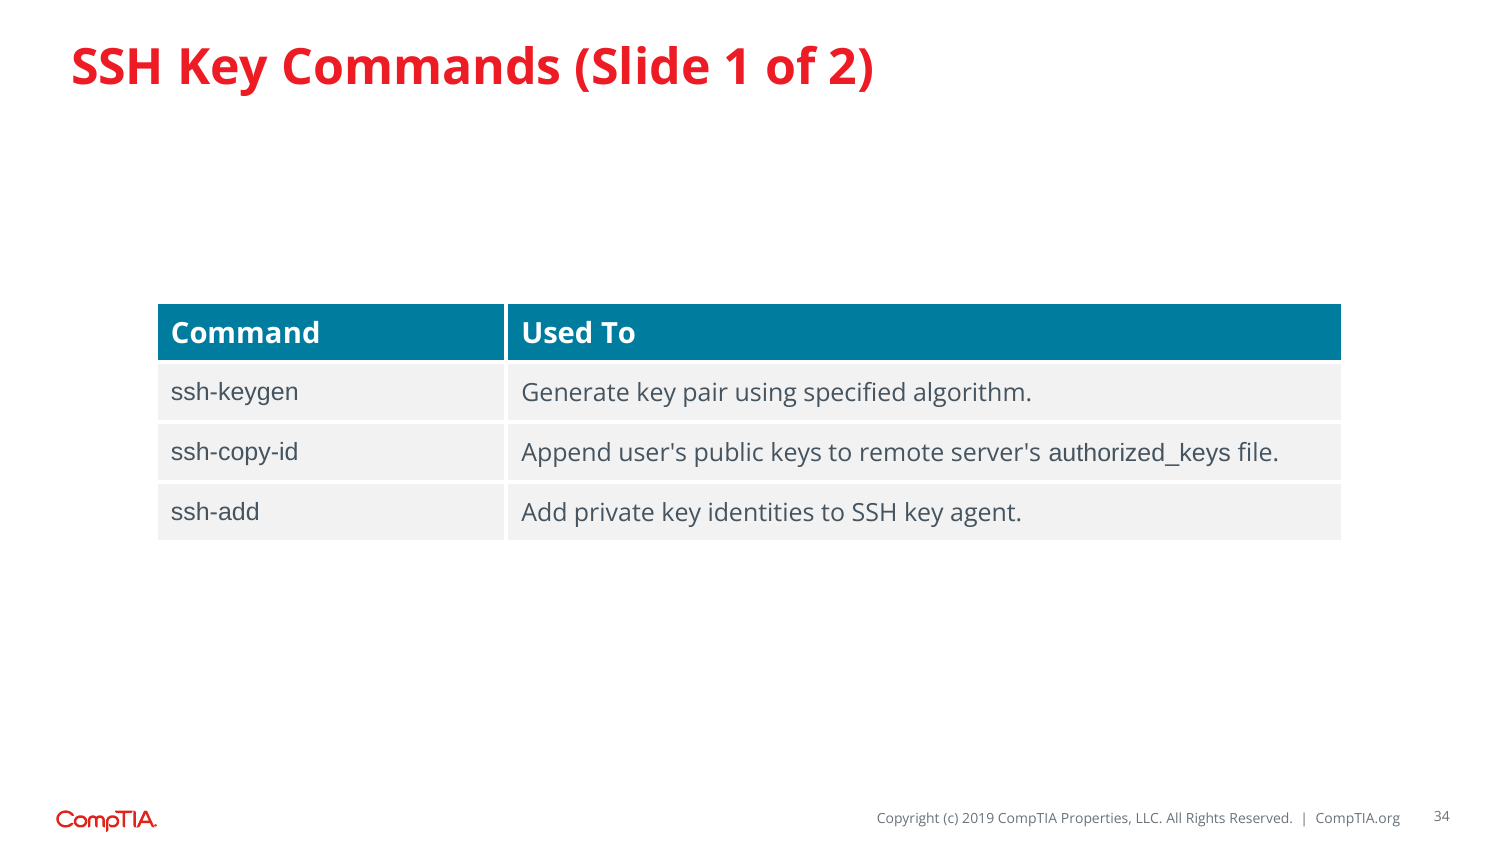

# SSH Key Commands (Slide 1 of 2)
| Command | Used To |
| --- | --- |
| ssh-keygen | Generate key pair using specified algorithm. |
| ssh-copy-id | Append user's public keys to remote server's authorized\_keys file. |
| ssh-add | Add private key identities to SSH key agent. |
34